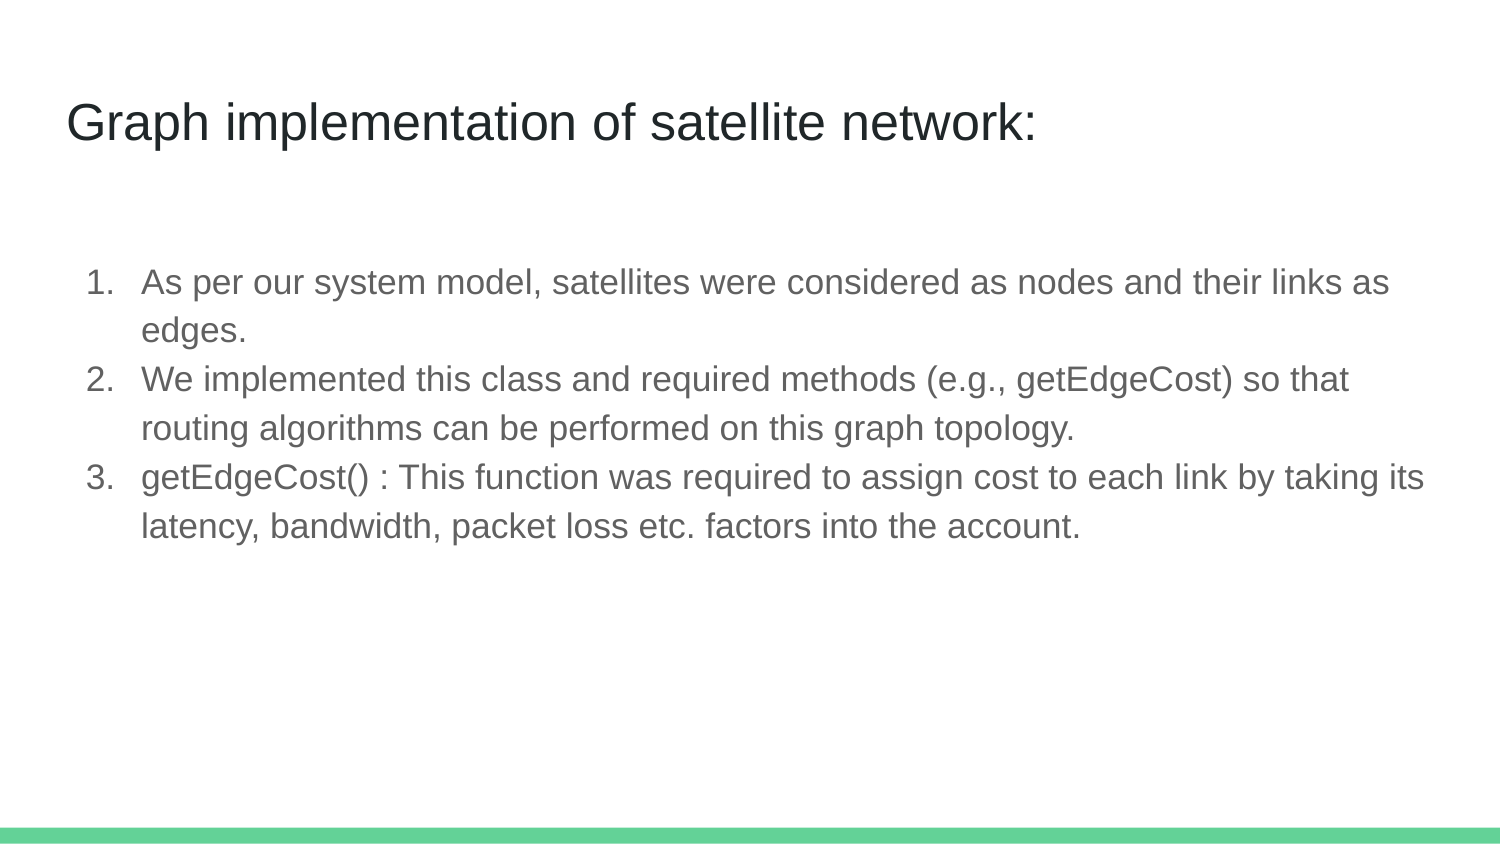

# Graph implementation of satellite network:
As per our system model, satellites were considered as nodes and their links as edges.
We implemented this class and required methods (e.g., getEdgeCost) so that routing algorithms can be performed on this graph topology.
getEdgeCost() : This function was required to assign cost to each link by taking its latency, bandwidth, packet loss etc. factors into the account.